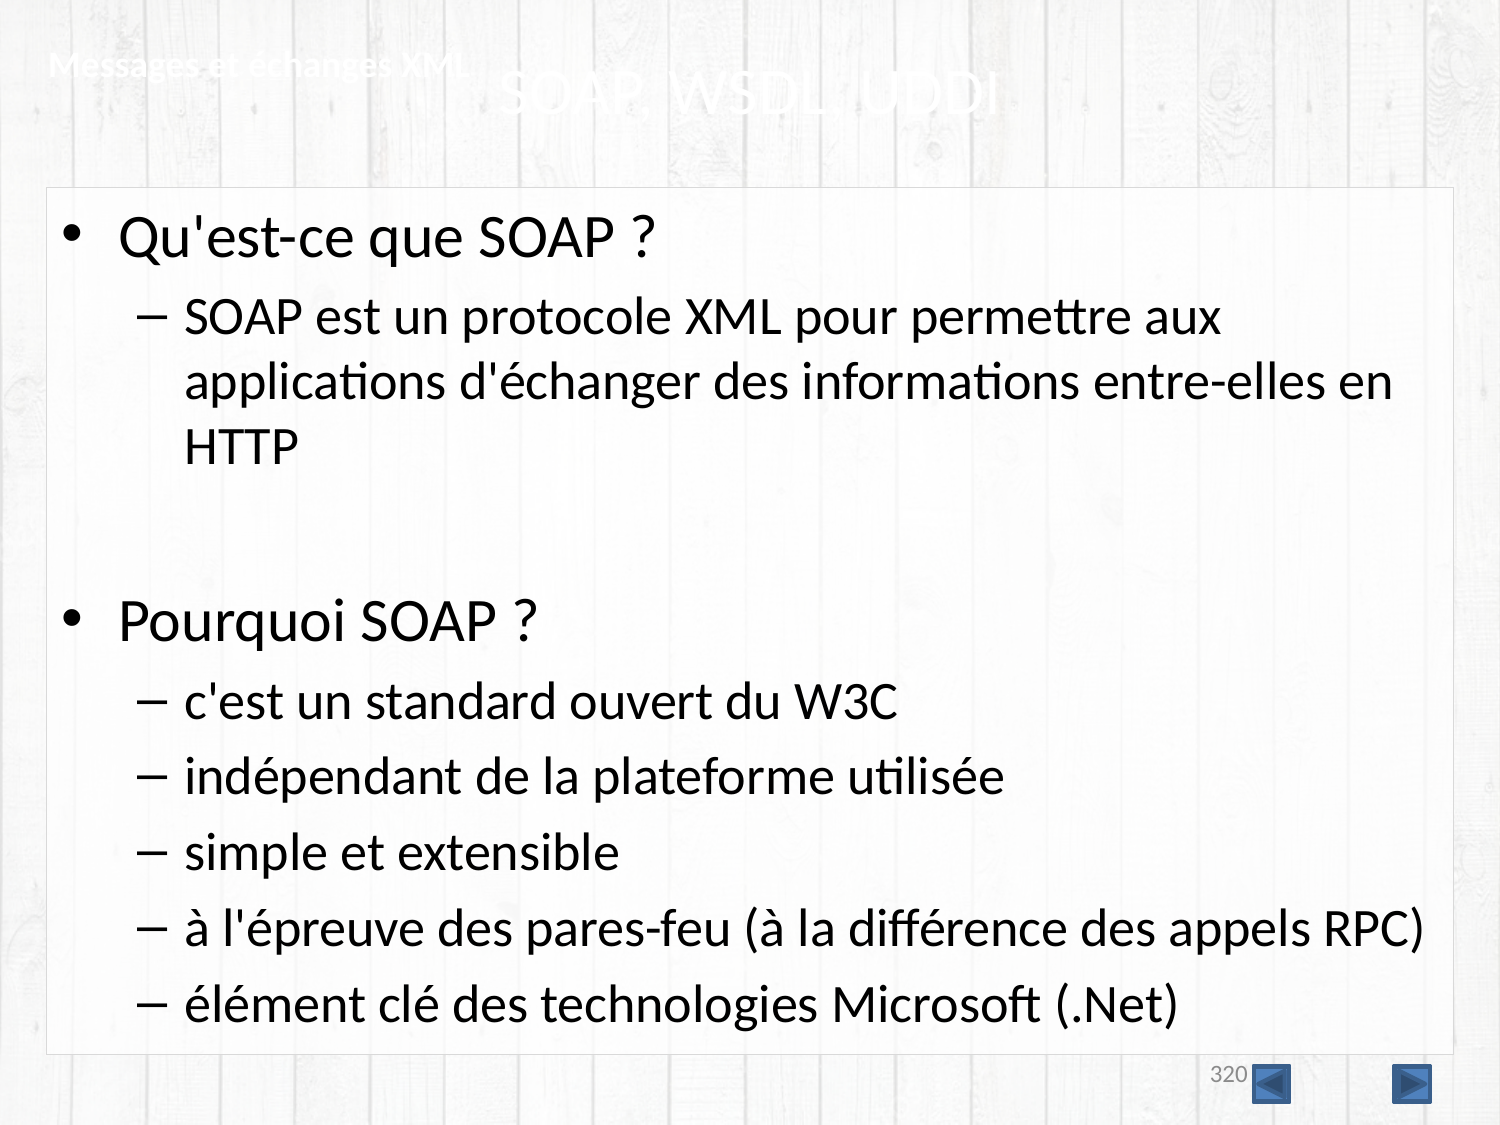

Messages et échanges XML
# SOAP, WSDL, UDDI
Qu'est-ce que SOAP ?
SOAP est un protocole XML pour permettre aux applications d'échanger des informations entre-elles en HTTP

Pourquoi SOAP ?
c'est un standard ouvert du W3C
indépendant de la plateforme utilisée
simple et extensible
à l'épreuve des pares-feu (à la différence des appels RPC)
élément clé des technologies Microsoft (.Net)
320